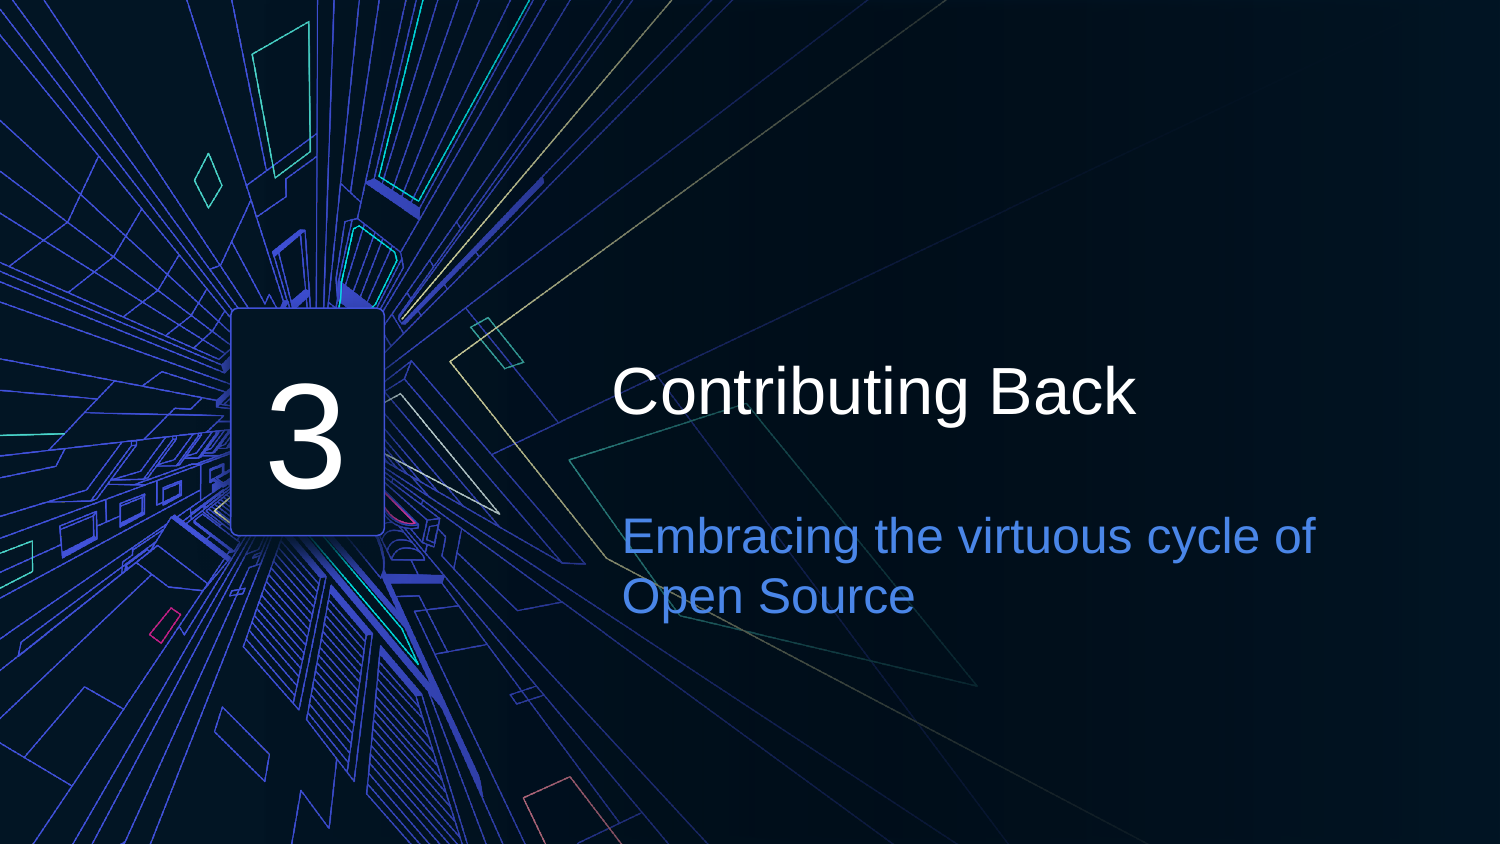

Contributing Back
3
Embracing the virtuous cycle of Open Source